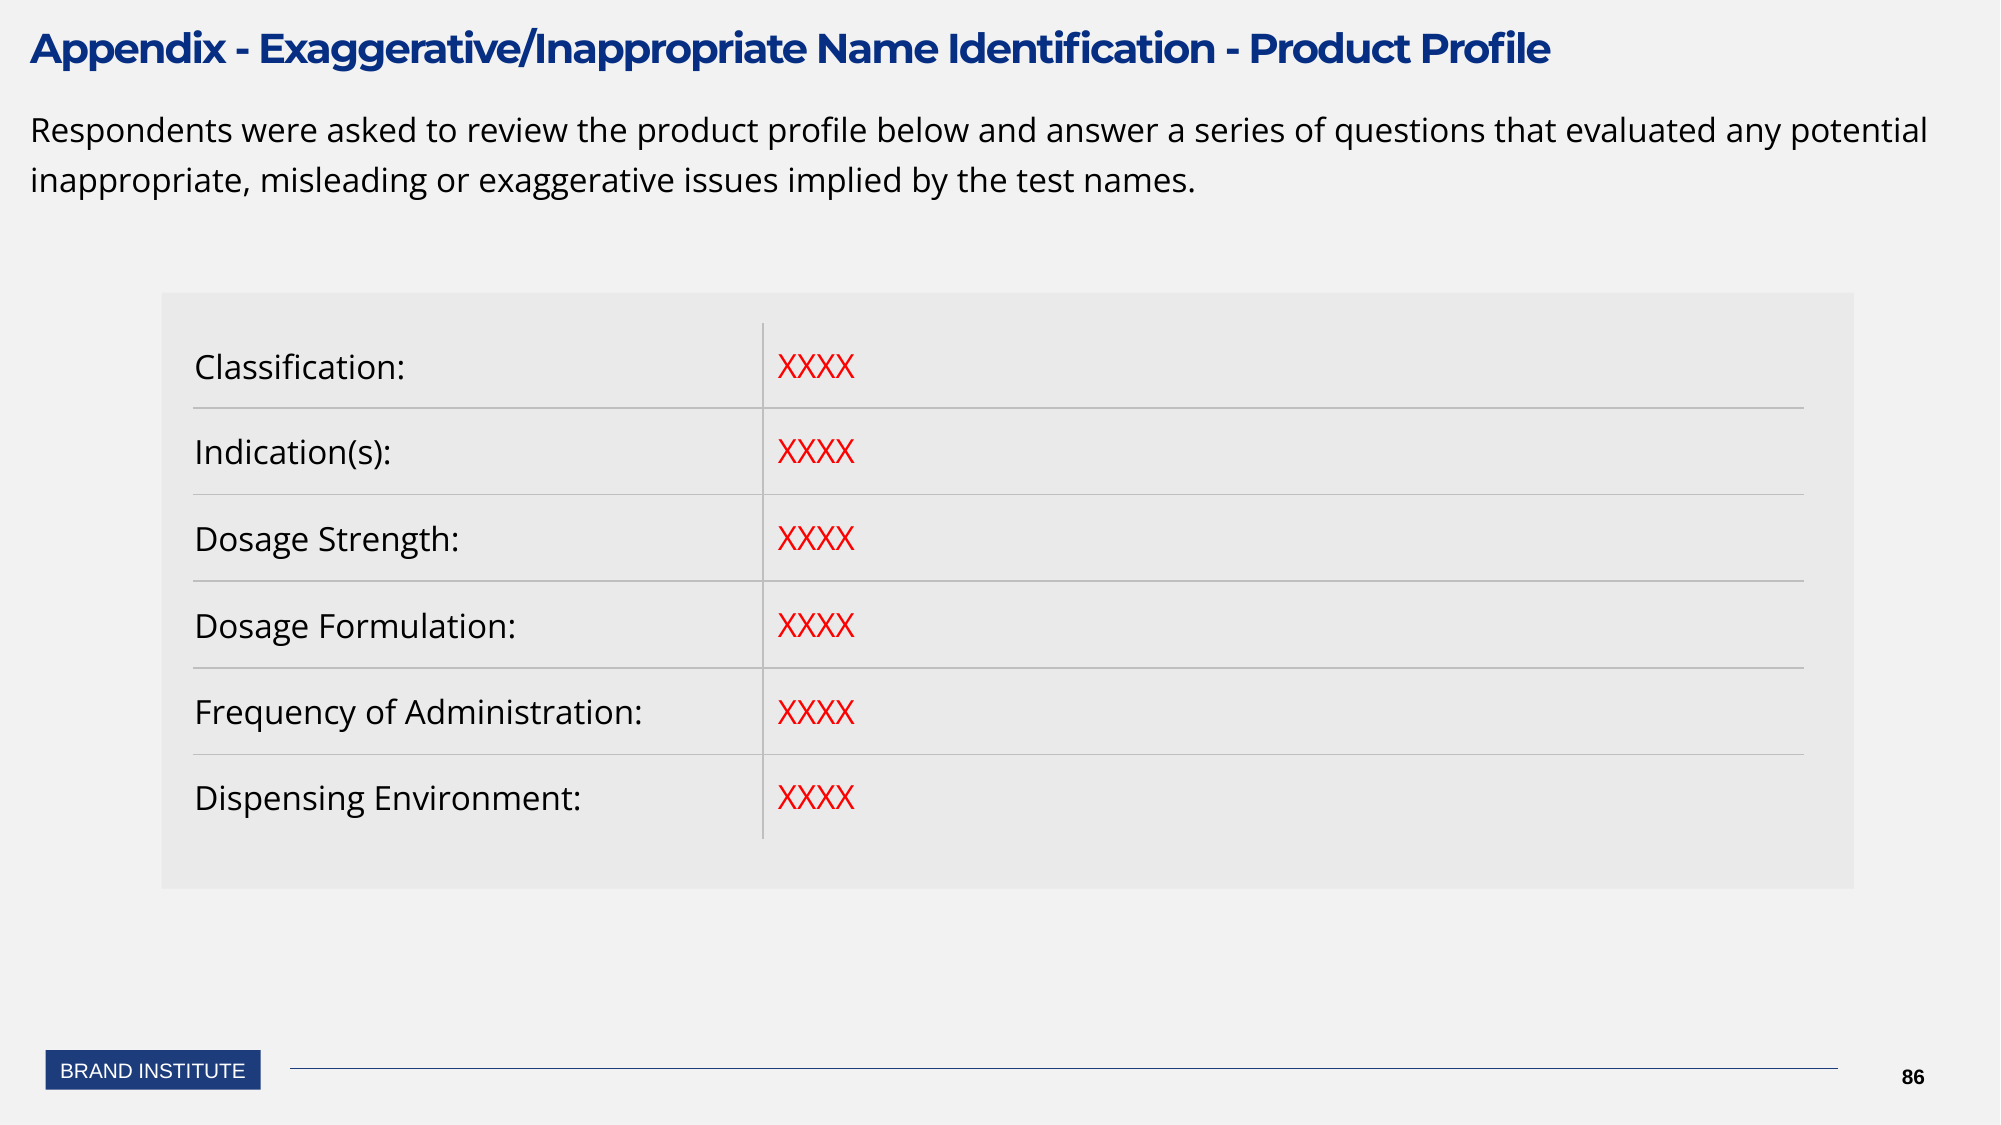

# Appendix - Exaggerative/Inappropriate Name Identification - Product Profile
Respondents were asked to review the product profile below and answer a series of questions that evaluated any potential inappropriate, misleading or exaggerative issues implied by the test names.

| Classification: | XXXX |
| --- | --- |
| Indication(s): | XXXX |
| Dosage Strength: | XXXX |
| Dosage Formulation: | XXXX |
| Frequency of Administration: | XXXX |
| Dispensing Environment: | XXXX |